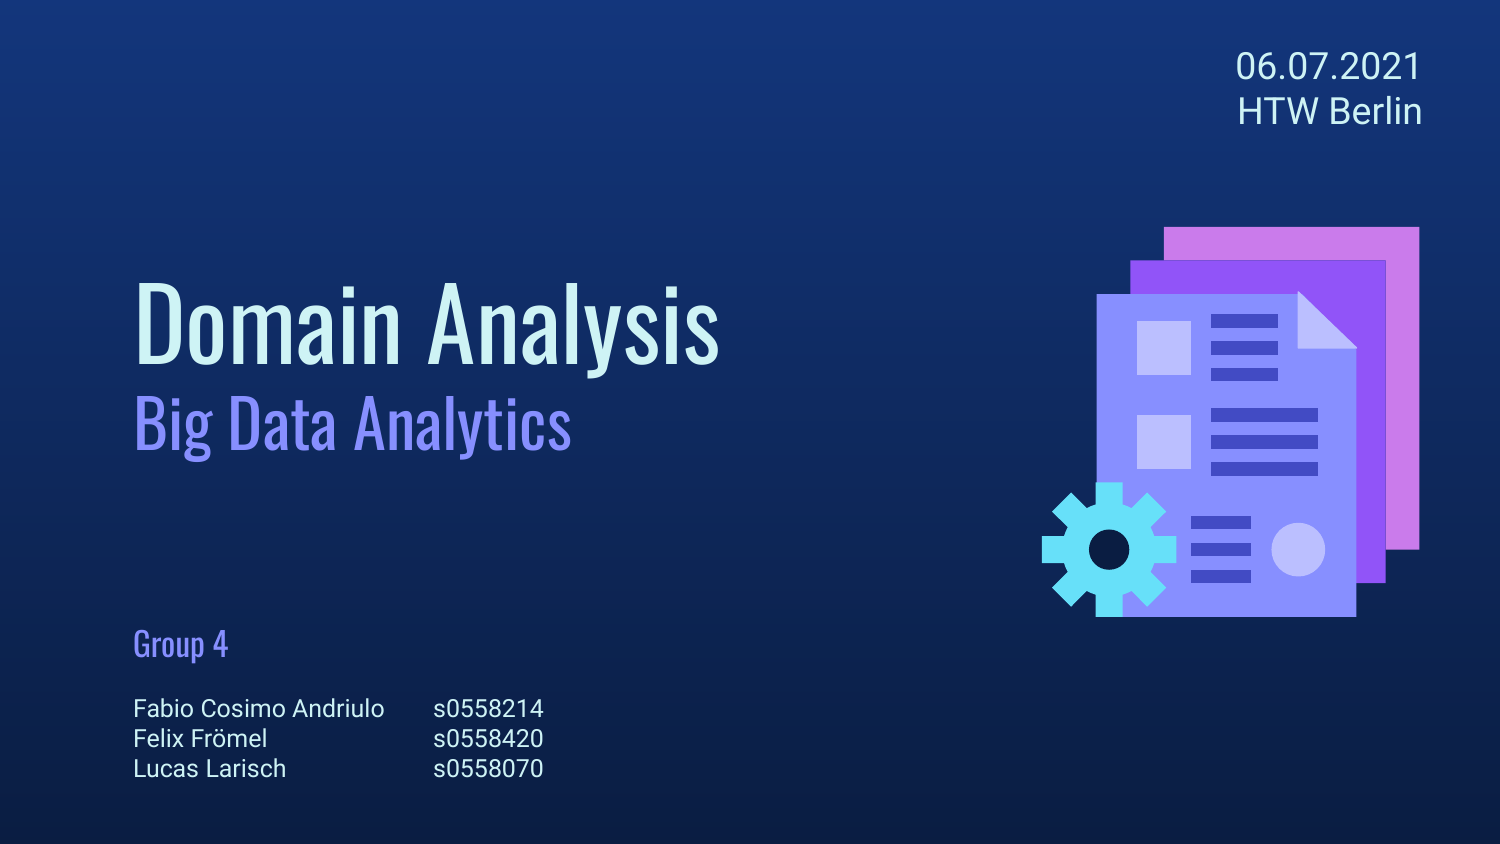

06.07.2021
HTW Berlin
# Domain Analysis Big Data Analytics

Group 4

Fabio Cosimo Andriulo 	s0558214
Felix Frömel 		s0558420
Lucas Larisch 	s0558070